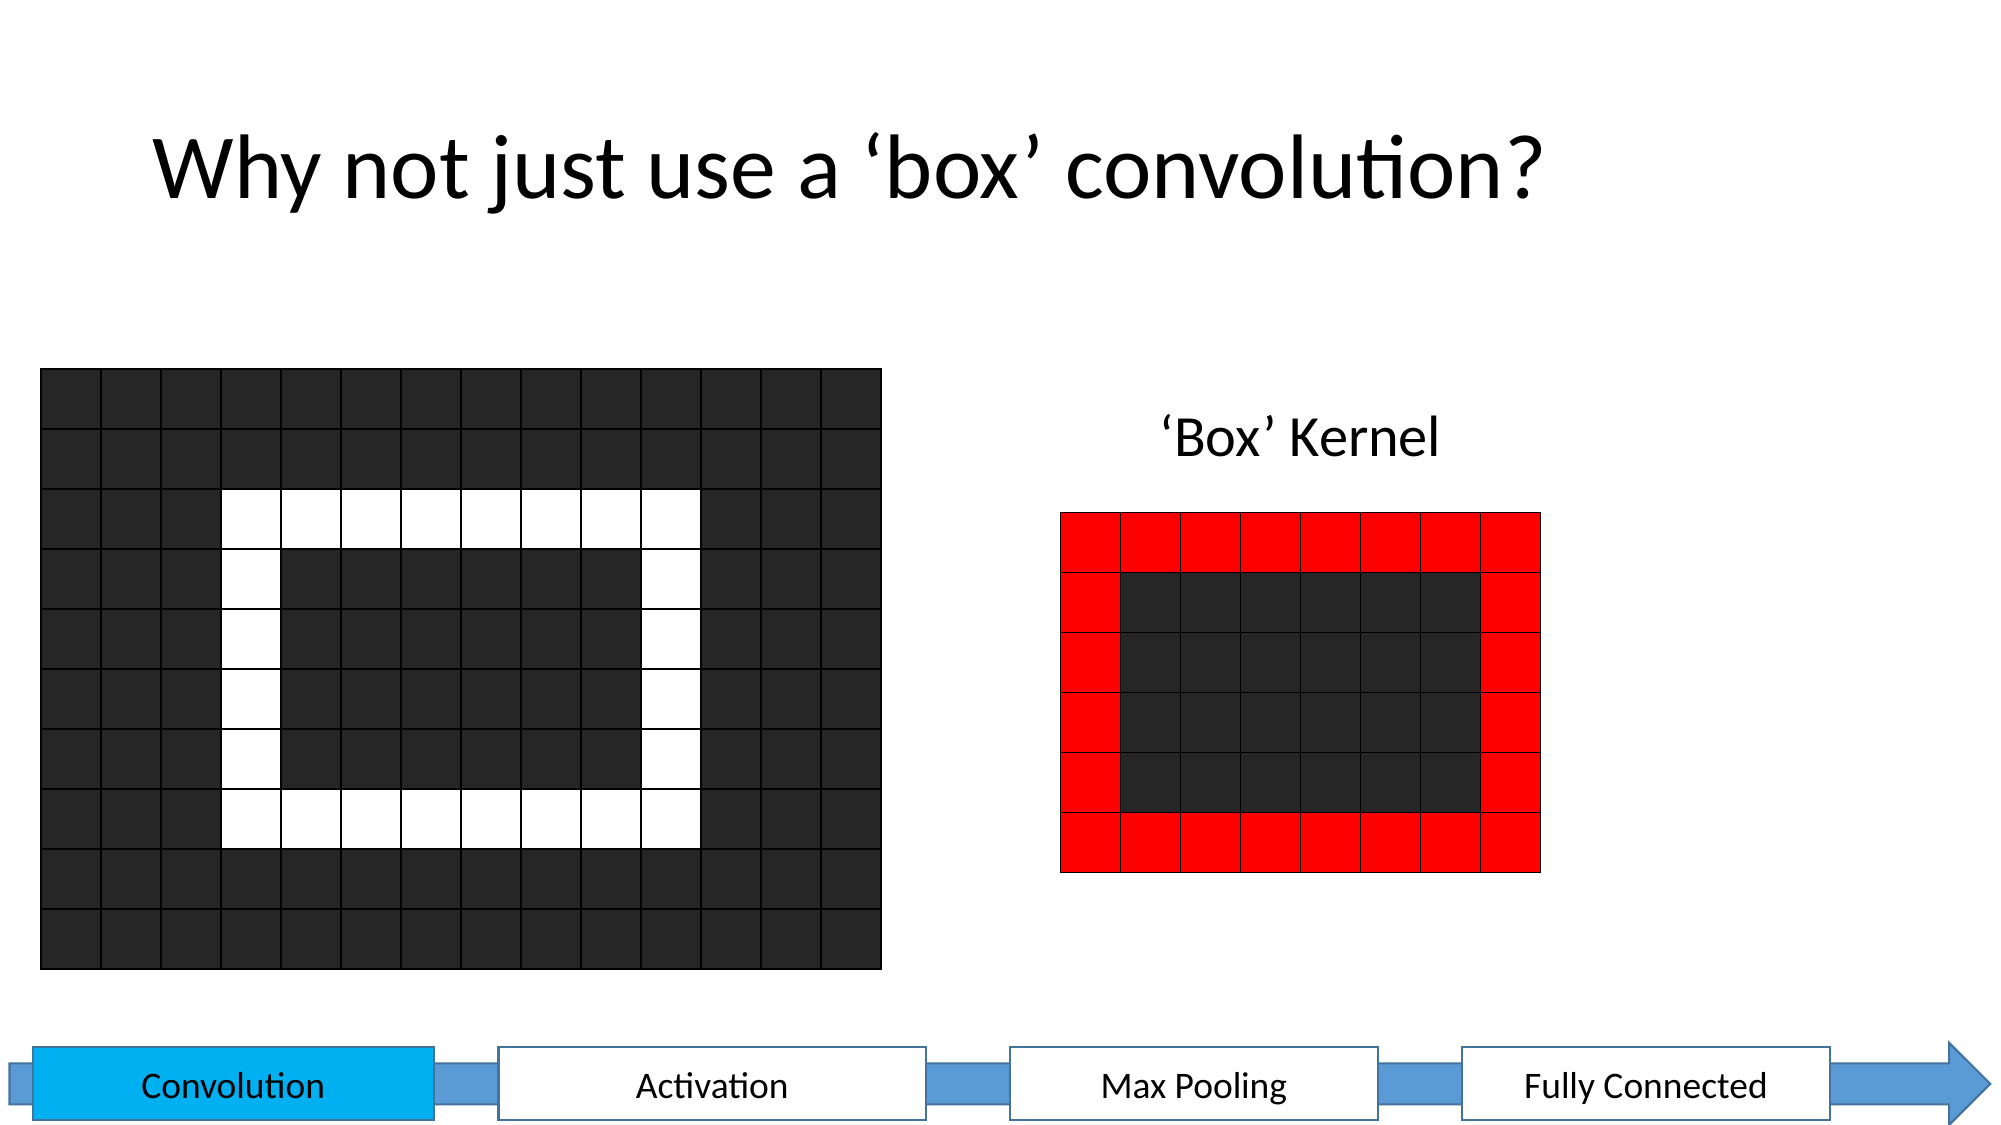

# Why not just use a ‘box’ convolution?
|  |  |  |  |  |  |  |  |  |  |  |  |  |  |
| --- | --- | --- | --- | --- | --- | --- | --- | --- | --- | --- | --- | --- | --- |
|  |  |  |  |  |  |  |  |  |  |  |  |  |  |
|  |  |  |  |  |  |  |  |  |  |  |  |  |  |
|  |  |  |  |  |  |  |  |  |  |  |  |  |  |
|  |  |  |  |  |  |  |  |  |  |  |  |  |  |
|  |  |  |  |  |  |  |  |  |  |  |  |  |  |
|  |  |  |  |  |  |  |  |  |  |  |  |  |  |
|  |  |  |  |  |  |  |  |  |  |  |  |  |  |
|  |  |  |  |  |  |  |  |  |  |  |  |  |  |
|  |  |  |  |  |  |  |  |  |  |  |  |  |  |
‘Box’ Kernel
|  |  |  |  |  |  |  |  |
| --- | --- | --- | --- | --- | --- | --- | --- |
|  |  |  |  |  |  |  |  |
|  |  |  |  |  |  |  |  |
|  |  |  |  |  |  |  |  |
|  |  |  |  |  |  |  |  |
|  |  |  |  |  |  |  |  |

Convolution
Fully Connected
Activation
Max Pooling